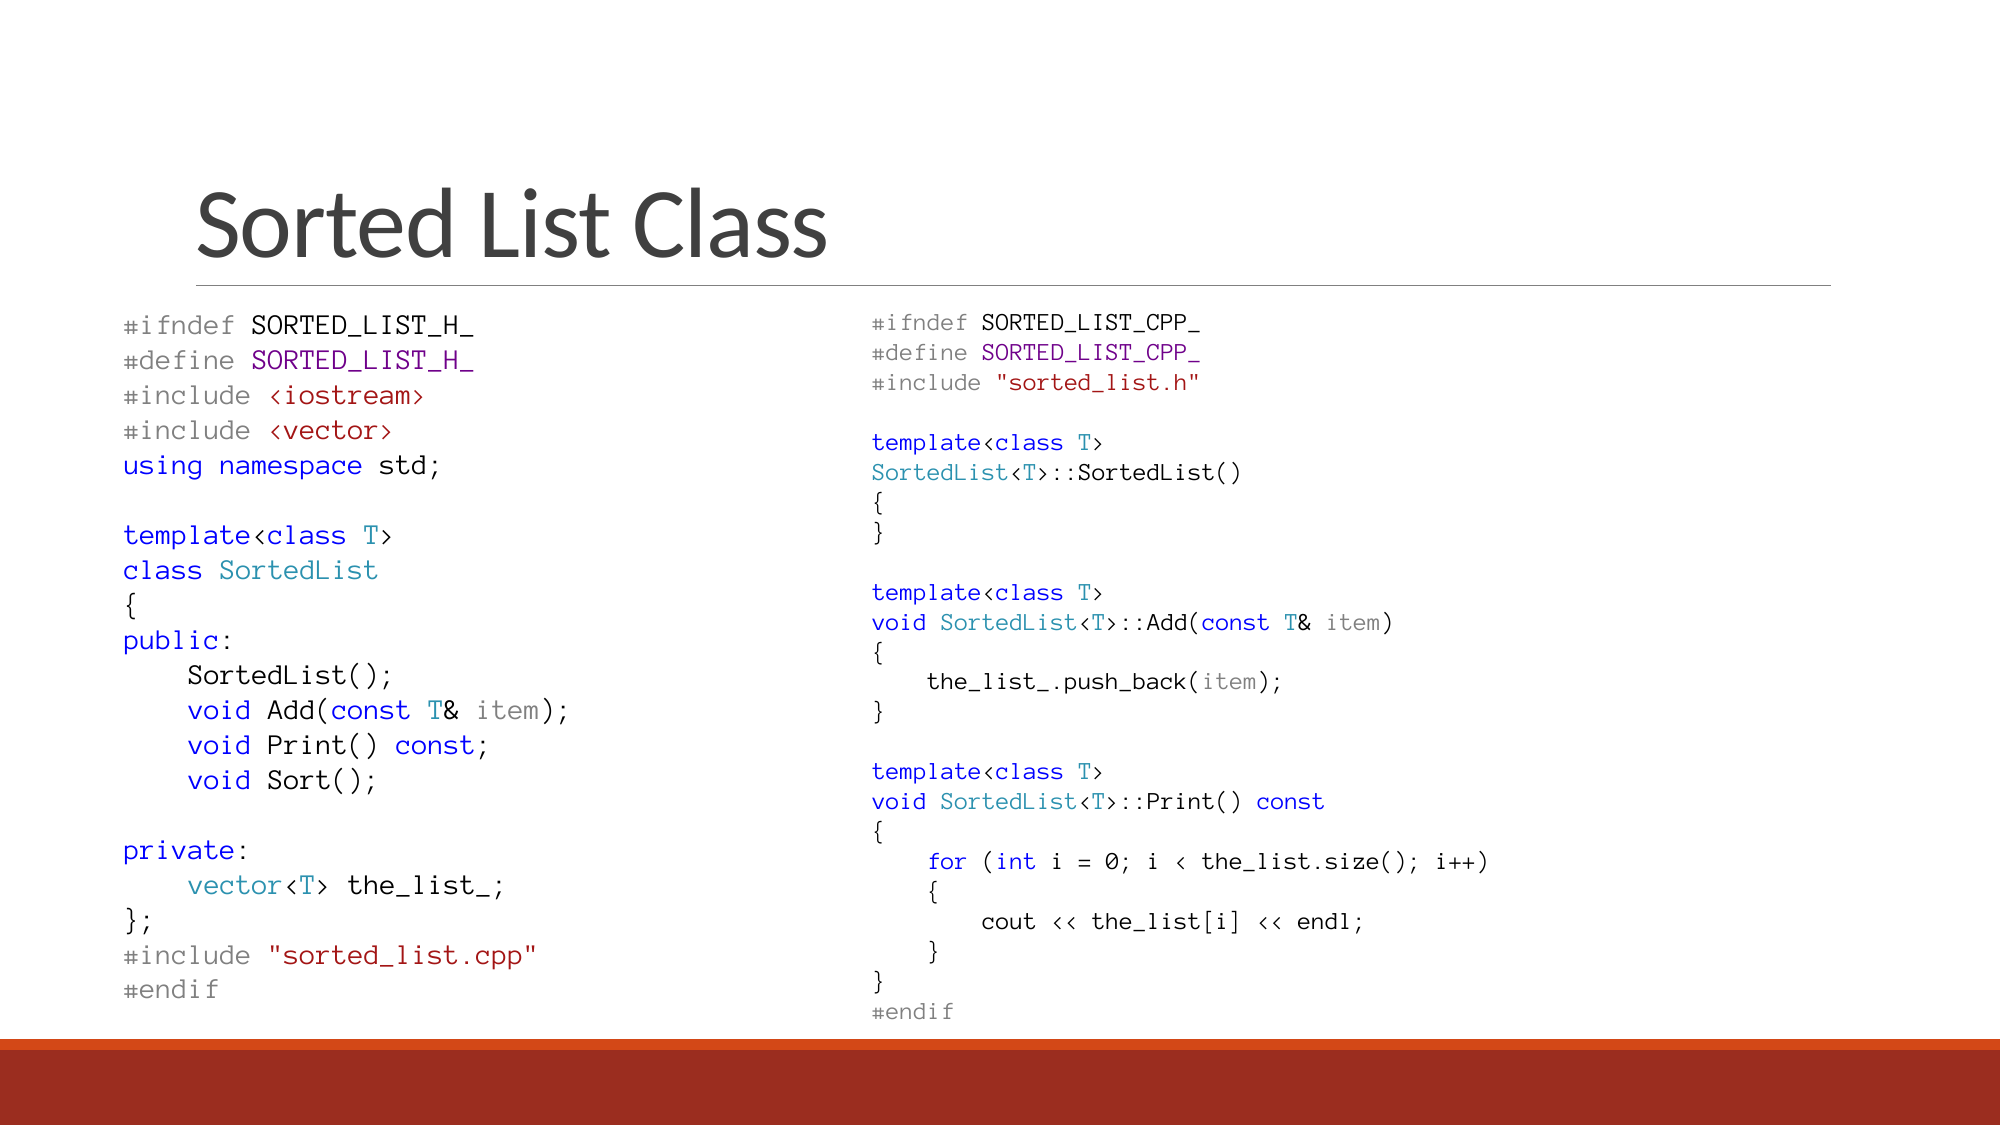

# Sorted List Class
#ifndef SORTED_LIST_H_
#define SORTED_LIST_H_
#include <iostream>
#include <vector>
using namespace std;

template<class T>
class SortedList
{
public:
    SortedList();
    void Add(const T& item);
    void Print() const;
    void Sort();

private:
    vector<T> the_list_;
};
#include "sorted_list.cpp"
#endif
#ifndef SORTED_LIST_CPP_
#define SORTED_LIST_CPP_
#include "sorted_list.h"

template<class T>
SortedList<T>::SortedList()
{
}

template<class T>
void SortedList<T>::Add(const T& item)
{
    the_list_.push_back(item);
}

template<class T>
void SortedList<T>::Print() const
{
    for (int i = 0; i < the_list.size(); i++)
    {
        cout << the_list[i] << endl;
    }
}
#endif